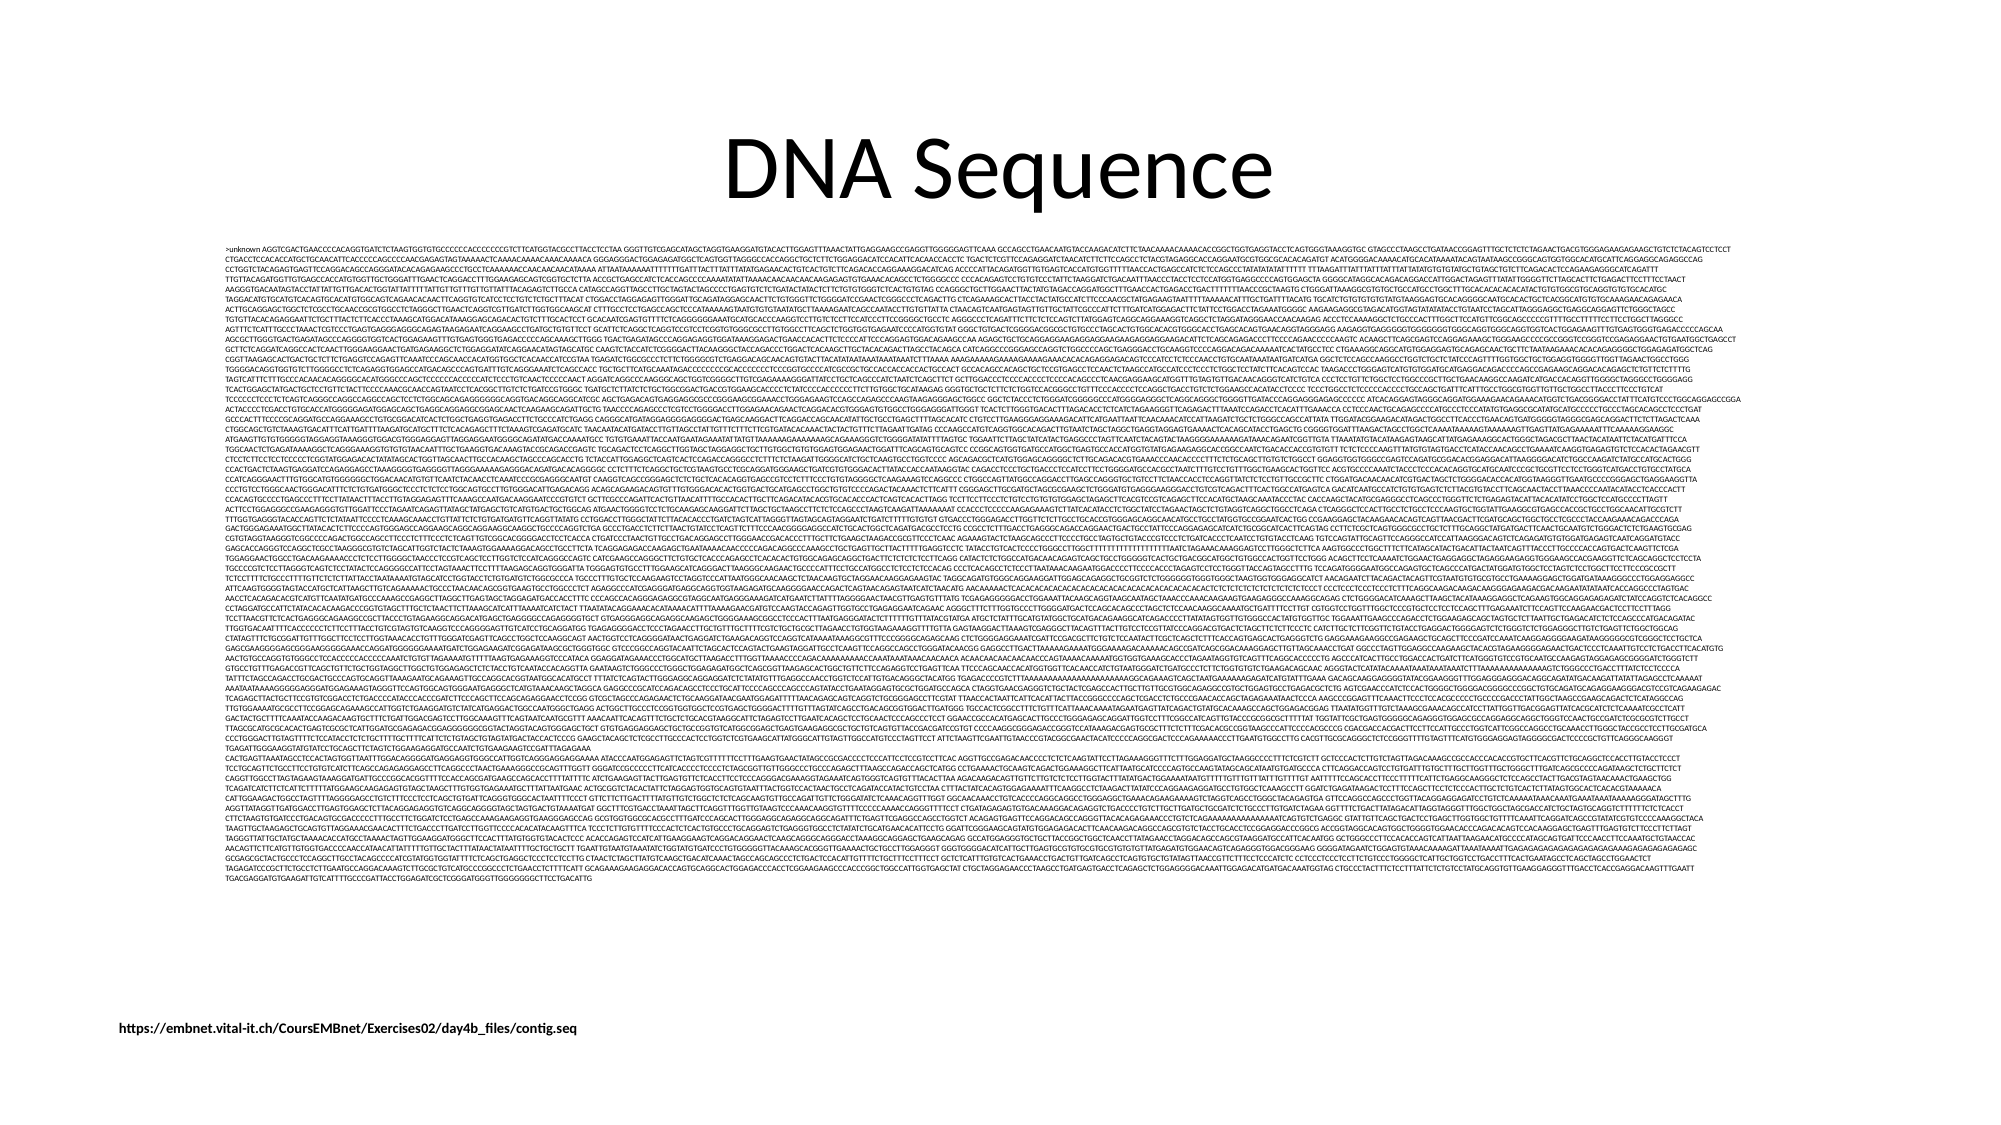

# DNA Sequence
>unknown AGGTCGACTGAACCCCACAGGTGATCTCTAAGTGGTGTGCCCCCCACCCCCCCGTCTTCATGGTACGCCTTACCTCCTAA GGGTTGTCGAGCATAGCTAGGTGAAGGATGTACACTTGGAGTTTAAACTATTGAGGAAGCCGAGGTTGGGGGAGTTCAAA GCCAGCCTGAACAATGTACCAAGACATCTTCTAACAAAACAAAACACCGGCTGGTGAGGTACCTCAGTGGGTAAAGGTGC GTAGCCCTAAGCCTGATAACCGGAGTTTGCTCTCTCTAGAACTGACGTGGGAGAAGAGAAGCTGTCTCTACAGTCCTCCT CTGACCTCCACACCATGCTGCAACATTCACCCCCAGCCCCAACGAGAGTAGTAAAAACTCAAAACAAAACAAACAAAACA GGGAGGGACTGGAGAGATGGCTCAGTGGTTAGGGCCACCAGGCTGCTCTTCTGGAGGACATCCACATTCACAACCACCTC TGACTCTCGTTCCAGAGGATCTAACATCTTCTTCCAGCCTCTACGTAGAGGCACCAGGAATGCGTGGCGCACACAGATGT ACATGGGGACAAAACATGCACATAAAATACAGTAATAAGCCGGGCAGTGGTGGCACATGCATTCAGGAGGCAGAGGCCAG CCTGGTCTACAGAGTGAGTTCCAGGACAGCCAGGGATACACAGAGAAGCCCTGCCTCAAAAAACCAACAACAACATAAAA ATTAATAAAAAATTTTTTTGATTTACTTTATTTATATGAGAACACTGTCACTGTCTTCAGACACCAGGAAAGGACATCAG ACCCCATTACAGATGGTTGTGAGTCACCATGTGGTTTTTAACCACTGAGCCATCTCTCCAGCCCTATATATATATTTTTT TTTAAGATTTATTTATTTATTTATTATATGTGTGTATGCTGTAGCTGTCTTCAGACACTCCAGAAGAGGGCATCAGATTT TTGTTACAGATGGTTGTGAGCCACCATGTGGTTGCTGGGATTTGAACTCAGGACCTTTGGAAGAGCAGTCGGTGCTCTTA ACCGCTGAGCCATCTCACCAGCCCCAAAATATATTAAAACAACAACAACAAGAGAGTGTGAAACACAGCCTCTGGGGCCC CCCACAGAGTCCTGTGTCCCTATTCTAAGGATCTGACAATTTAACCCTACCTCCTCCATGGTGAGGCCCCAGTGGAGCTA GGGGCATAGGCACAGACAGGACCATTGGACTAGAGTTTATATTGGGGTTCTTAGCACTTCTGAGACTTCCTTTCCTAACT AAGGGTGACAATAGTACCTATTATTGTTGACACTGGTATTATTTTTATTGTTGTTTGTTGTTATTTACAGAGTCTTGCCA CATAGCCAGGTTAGCCTTGCTAGTACTAGCCCCTGAGTGTCTCTGATACTATACTCTTCTGTGTGGGTCTCACTGTGTAG CCAGGGCTGCTTGGAACTTACTATGTAGACCAGGATGGCTTTGAACCACTGAGACCTGACTTTTTTTAACCCGCTAAGTG CTGGGATTAAAGGCGTGTGCTGCCATGCCTGGCTTTGCACACACACACATACTGTGTGGCGTGCAGGTGTGTGCACATGC TAGGACATGTGCATGTCACAGTGCACATGTGGCAGTCAGAACACAACTTCAGGTGTCATCCTCCTGTCTCTGCTTTACAT CTGGACCTAGGAGAGTTGGGATTGCAGATAGGAGCAACTTCTGTGGGTTCTGGGGATCCGAACTCGGGCCCTCAGACTTG CTCAGAAAGCACTTACCTACTATGCCATCTTCCCAACGCTATGAGAAGTAATTTTTAAAAACATTTGCTGATTTTACATG TGCATCTGTGTGTGTGTATGTAAGGAGTGCACAGGGGCAATGCACACTGCTCACGGCATGTGTGCAAAGAACAGAGAACA ACTTGCAGGAGCTGGCTCTCGCCTGCAACCGCGTGGCCTCTAGGGCTTGAACTCAGGTCGTTGATCTTGGTGGCAAGCAT CTTTGCCTCCTGAGCCAGCTCCCATAAAAAGTAATGTGTGTAATATGCTTAAAAGAATCAGCCAATACCTTGTGTTATTA CTAACAGTCAATGAGTAGTTGTTGCTATTCGCCCATTCTTTGATCATGGAGACTTCTATTCCTGGACCTAGAAATGGGGC AAGAAGAGGCGTAGACATGGTAGTATATATACCTGTAATCCTAGCATTAGGGAGGCTGAGGCAGGAGTTCTGGGCTAGCC TGTGTTACACAGAGGAATTCTGCTTTACTCTTCACCCTAAAGCATGGACATAAAGGAGCAGACACTGTCTTTGCACTCCT GCACAATCGAGTGTTTTCTCAGGGGGGAAATGCATGCACCCAAGGTCCTTGTCTCCTTCCATCCCTTCCGGGGCTGCCTC AGGGCCCTCAGATTTCTTCTCTCCAGTCTTATGGAGTCAGGCAGGAAAGGTCAGGCTCTAGGATAGGGAACCAACAAGAG ACCCTCCAAAAGGCTCTGCCCACTTTGGCTTCCATGTTCGGCAGCCCCCGTTTTGCCTTTTTCCTTCCTGGCTTAGGGCC AGTTTCTCATTTGCCCTAAACTCGTCCCTGAGTGAGGGAGGGCAGAGTAAGAGAATCAGGAAGCCTGATGCTGTGTTCCT GCATTCTCAGGCTCAGGTCCGTCCTCGGTGTGGGCGCCTTGTGGCCTTCAGCTCTGGTGGTGAGAATCCCCATGGTGTAT GGGCTGTGACTCGGGGACGGCGCTGTGCCCTAGCACTGTGGCACACGTGGGCACCTGAGCACAGTGAACAGGTAGGGAGG AAGAGGTGAGGGGGTGGGGGGGTGGGCAGGTGGGCAGGTGGTCACTGGAGAAGTTTGTGAGTGGGTGAGACCCCCAGCAA AGCGCTTGGGTGACTGAGATAGCCCAGGGGTGGTCACTGGAGAAGTTTGTGAGTGGGTGAGACCCCCAGCAAAGCTTGGG TGACTGAGATAGCCCAGGAGAGGTGGATAAAGGAGACTGAACCACACTTCTCCCCATTCCCAGGAGTGGACAGAAGCCAA AGAGCTGCTGCAGGAGGAAGAGGAGGAAGAAGAGGAGGAAGACATTCTCAGCAGAGACCCTTCCCCAGAACCCCCAAGTC ACAAGCTTCAGCGAGTCCAGGAGAAAGCTGGGAAGCCCCGCCGGGTCCGGGTCCGAGAGGAACTGTGAATGGCTGAGCCT GCTTCTCAGGATCAGGCCACTCAACTTGGGAAGGAACTGATGAGAAGGCTCTGGAGGATATCAGGAACATAGTAGCATGC CAAGTCTACCATCTCGGGGACTTACAAGGGCTACCAGACCCTGGACTCACAAGCTTGCTACACAGACTTAGCCTACAGCA CATCAGGCCCGGGAGCCAGGTCTGGCCCCAGCTGAGGGACCTGCAAGGTCCCCAGGACAGACAAAAATCACTATGCCTCC CTGAAAGGCAGGCATGTGGAGGAGTGCAGAGCAACTGCTTCTAATAAGAAACACACAGAGGGGCTGGAGAGATGGCTCAG CGGTTAAGAGCACTGACTGCTCTTCTGAGGTCCAGAGTTCAAATCCCAGCAACCACATGGTGGCTCACAACCATCCGTAA TGAGATCTGGCGCCCTCTTCTGGGGCGTCTGAGGACAGCAACAGTGTACTTACATATAATAAATAAATAAATCTTTAAAA AAAGAAAAAGAAAAGAAAAGAAACACACAGAGGAGACAGTCCCATCCTCTCCCAACCTGTGCAATAAATAATGATCATGA GGCTCTCCAGCCAAGGCCTGGTCTGCTCTATCCCAGTTTTGGTGGCTGCTGGAGGTGGGGTTGGTTAGAACTGGCCTGGG TGGGGACAGGTGGTGTCTTGGGGCCTCTCAGAGGTGGAGCCATGACAGCCCAGTGATTTGTCAGGGAAATCTCAGCCACC TGCTGCTTCATGCAAATAGACCCCCCCCGCACCCCCCCTCCCGGTGCCCCATCGCCGCTGCCACCACCACCACTGCCACT GCCACAGCCACAGCTGCTCCGTGAGCCTCCAACTCTAAGCCATGCCATCCCTCCCTCTGGCTCCTATCTTCACAGTCCAC TAAGACCCTGGGAGTCATGTGTGGATGCATGAGGACAGACCCCAGCCGAGAAGCAGGACACAGAGCTCTGTTCTCTTTTG TAGTCATTTCTTTGCCCACAACACAGGGGCACATGGGCCCAGCTCCCCCCACCCCCATCTCCCTGTCAACTCCCCCAACT AGGATCAGGCCCAAGGGCAGCTGGTCGGGGCTTGTCGAGAAAAGGGATTATCCTGCTCAGCCCATCTAATCTCAGCTTCT GCTTGGACCCTCCCCACCCCTCCCCACAGCCCTCAACGAGGAAGCATGGTTTGTAGTGTTGACAACAGGGTCATCTGTCA CCCTCCTGTTCTGGCTCCTGGCCCGCTTGCTGAACAAGGCCAAGATCATGACCACAGGTTGGGGCTAGGGCCTGGGGAGG TCACTGGAGCTATGACTGCTCCTGTTCTACTTCCCCAAACGCAACCAGTAATCCTCACGGCTTGTCTCTGATCCGTGGGC TGATGCTCTTATCTCTGCTGGCGGACTGACCGTGGAAGCACCCCTCTATCCCCACCCCCCTTCTTGTGGCTGCATAAGAG GGGTGCTGCTCTTCTCTGGTCCACGGGCCTGTTTCCCACCCCTCCAGGCTGACCTGTCTCTGGAAGCCACATACCTCCCC TCCCTGGCCTCTCCCCCACCCCTGCCAGCTGATTTCATTTGCCTGGCGTGGTTGTTGCTGGCCTTACCCTTCCCTGTCAT TCCCCCCTCCCTCTCAGTCAGGGCCAGGCCAGGCCAGCTCCTCTGGCAGCAGAGGGGGGCAGGTGACAGGCAGGCATCGC AGCTGAGACAGTGAGGAGGCGCCCGGGAAGCGGAAACCTGGGAGAAGTCCAGCCAGAGCCCAAGTAAGAGGGAGCTGGCC GGCTCTACCCTCTGGGATCGGGGGCCCATGGGGAGGGCTCAGGCAGGGCTGGGGTTGATACCCAGGAGGGAGAGCCCCCC ATCACAGGAGTAGGGCAGGATGGAAAGAACAGAAACATGGTCTGACGGGGACCTATTTCATGTCCCTGGCAGGAGCCGGA ACTACCCCTCGACCTGTGCACCATGGGGGAGATGGAGCAGCTGAGGCAGGAGGCGGAGCAACTCAAGAAGCAGATTGCTG TAACCCCAGAGCCCTCGTCCTGGGGACCTTGGAGAACAGAACTCAGGACACGTGGGAGTGTGGCCTGGGAGGGATTGGGT TCACTCTTGGGTGACACTTTAGACACCTCTCATCTAGAAGGGTTCAGAGACTTTAAATCCAGACCTCACATTTGAAACCA CCTCCCAACTGCAGAGCCCCATGCCCTCCCATATGTGAGGCGCATATGCATGCCCCCTGCCCTAGCACAGCCTCCCTGAT GCCCACTTTCCCCGCAGGATGCCAGGAAAGCCTGTGCGGACATCACTCTGGCTGAGGTGAGACCTTCTGCCCATCTGAGG CAGGGCATGATAGGAGGGGAGGGGACTGAGCAAGGACTTCAGGACCAGCAACATATTGCTGCCTGAGCTTTTAGCACATC CTGTCCTTGAAGGGAGGAAAGACATTCATGAATTAATTCAACAAACATCCATTAAGATCTGCTCTGGGCCAGCCATTATA TTGGATACGGAAGACATAGACTGGCCTTCACCCTGAACAGTGATGGGGGTAGGGCGAGCAGGACTTCTCTTAGACTCAAA CTGGCAGCTGTCTAAAGTGACATTTCATTGATTTTAAGATGCATGCTTTCTCACAGAGCTTTCTAAAGTCGAGATGCATC TAACAATACATGATACCTTGTTAGCCTATTGTTTCTTTCTTCGTGATACACAAACTACTACTGTTTCTTAGAATTGATAG CCCAAGCCATGTCAGGTGGCACAGACTTGTAATCTAGCTAGGCTGAGGTAGGAGTGAAAACTCACAGCATACCTGAGCTG CGGGGTGGATTTAAGACTAGCCTGGCTCAAAATAAAAAGTAAAAAAGTTGAGTTATGAGAAAAATTTCAAAAAGGAAGGC ATGAAGTTGTGTGGGGGTAGGAGGTAAAGGGTGGACGTGGGAGGAGTTAGGAGGAATGGGGCAGATATGACCAAAATGCC TGTGTGAAATTACCAATGAATAGAAATATTATGTTAAAAAAGAAAAAAAGCAGAAAGGGTCTGGGGATATATTTTAGTGC TGGAATTCTTAGCTATCATACTGAGGCCCTAGTTCAATCTACAGTACTAAGGGGAAAAAAGATAAACAGAATCGGTTGTA TTAAATATGTACATAAGAGTAAGCATTATGAGAAAGGCACTGGGCTAGACGCTTAACTACATAATTCTACATGATTTCCA TGGCAACTCTGAGATAAAAGGCTCAGGGAAAGGTGTGTGTAACAATTTGCTGAAGGTGACAAAGTACCGCAGACCGAGTC TGCAGACTCCTCAGGCTTGGTAGCTAGGAGGCTGCTTGTGGCTGTGTGGAGTGGAGAACTGGATTTCAGCAGTGCAGTCC CCGGCAGTGGTGATGCCATGGCTGAGTGCCACCATGGTGTATGAGAAGAGGCACCGGCCAATCTGACACCACCGTGTGTT TCTCTCCCCAAGTTTATGTGTAGTGACCTCATACCAACAGCCTGAAAATCAAGGTGAGAGTGTCTCCACACTAGAACGTT CTCCTCTTCCTCCTCCCCCTCGGTATGGAGACACTATATAGCACTGGTTAGCAACTTGCCACAAGCTAGCCCAGCACCTG TCTACCATTGGAGGCTCAGTCACTCCAGACCAGGGCCTCTTTCTCTAAGATTGGGGCATCTGCTCAAGTGCCTGGTCCCC AGCAGACGCTCATGTGGAGCAGGGGCTCTTGCAGACACGTGAAACCCAACACCCCTTTCTCTGCAGCTTGTGTCTGGCCT GGAGGTGGTGGGCCGAGTCCAGATGCGGACACGGAGGACATTAAGGGGACATCTGGCCAAGATCTATGCCATGCACTGGG CCACTGACTCTAAGTGAGGATCCAGAGGAGCCTAAAGGGGTGAGGGGTTAGGGAAAAAGAGGGACAGATGACACAGGGGC CCTCTTTCTCAGGCTGCTCGTAAGTGCCTCGCAGGATGGGAAGCTGATCGTGTGGGACACTTATACCACCAATAAGGTAC CAGACCTCCCTGCTGACCCTCCATCCTTCCTGGGGATGCCACGCCTAATCTTTGTCCTGTTTGGCTGAAGCACTGGTTCC ACGTGCCCCAAATCTACCCTCCCACACAGGTGCATGCAATCCCGCTGCGTTCCTCCTGGGTCATGACCTGTGCCTATGCA CCATCAGGGAACTTTGTGGCATGTGGGGGGCTGGACAACATGTGTTCAATCTACAACCTCAAATCCCGCGAGGGCAATGT CAAGGTCAGCCGGGAGCTCTCTGCTCACACAGGTGAGCCGTCCTCTTTCCCTGTGTAGGGGCTCAAGAAAGTCCAGGCCC CTGGCCAGTTATGGCCAGGACCTTGAGCCAGGGTGCTGTCCTTCTAACCACCTCCAGGTTATCTCTCCTGTTGCCGCTTC CTGGATGACAACAACATCGTGACTAGCTCTGGGGACACCACATGGTAAGGGTTGAATGCCCCGGGAGCTGAGGAAGGTTA CCCTGTCCTGGGCAACTGGGACATTTCTCTGTGATGGGCTCCCTCTCTCCTGGCAGTGCCTTGTGGGACATTGAGACAGG ACAGCAGAAGACAGTGTTTGTGGGACACACTGGTGACTGCATGAGCCTGGCTGTGTCCCCAGACTACAAACTCTTCATTT CGGGAGCTTGCGATGCTAGCGCGAAGCTCTGGGATGTGAGGGAAGGGACCTGTCGTCAGACTTTCACTGGCCATGAGTCA GACATCAATGCCATCTGTGTGAGTCTCTTACGTGTACCTTCAGCAACTACCTTAAACCCCAATACATACCTCACCCACTT CCACAGTGCCCCTGAGCCCTTTCCTTATAACTTTACCTTGTAGGAGAGTTTCAAAGCCAATGACAAGGAATCCCGTGTCT GCTTCGCCCAGATTCACTGTTAACATTTTGCCACACTTGCTTCAGACATACACGTGCACACCCACTCAGTCACACTTAGG TCCTTCCTTCCCTCTGTCCTGTGTGTGGAGCTAGAGCTTCACGTCCGTCAGAGCTTCCACATGCTAAGCAAATACCCTAC CACCAAGCTACATGCGAGGGCCTCAGCCCTGGGTTCTCTGAGAGTACATTACACATATCCTGGCTCCATGCCCCTTAGTT ACTTCCTGGAGGGCCGAAGAGGGTGTTGGATTCCCTAGAATCAGAGTTATAGCTATGAGCTGTCATGTGACTGCTGGCAG ATGAACTGGGGTCCTCTGCAAGAGCAAGGATTCTTAGCTGCTAAGCCTTCTCTCCAGCCCTAAGTCAAGATTAAAAAAAT CCACCCTCCCCCAAGAGAAAGTCTTATCACATACCTCTGGCTATCCTAGAACTAGCTCTGTAGGTCAGGCTGGCCTCAGA CTCAGGGCTCCACTTGCCTCTGCCTCCCAAGTGCTGGTATTGAAGGCGTGAGCCACCGCTGCCTGGCAACATTGCGTCTT TTTGGTGAGGGTACACCAGTTCTCTATAATTCCCCTCAAAGCAAACCTGTTATTCTCTGTGATGATGTTCAGGTTATATG CCTGGACCTTGGGCTATTCTTACACACCCTGATCTAGTCATTAGGGTTAGTAGCAGTAGGAATCTGATCTTTTTGTGTGT GTGACCCTGGGAGACCTTGGTTCTCTTGCCTGCACCGTGGGAGCAGGCAACATGCCTGCCTATGGTGCCGGAATCACTGG CCGAAGGAGCTACAAGAACACAGTCAGTTAACGACTTCGATGCAGCTGGCTGCCTCGCCCTACCAAGAAACAGACCCAGA GACTGGGAGAAATGGCTTATACACTCTTCCCCAGTGGGAGCCAGGAAGCAGGCAGGAAGGCAAGGCTGCCCCAGGTCTGA GCCCTGACCTCTTCTTAACTGTATCCTCAGTTCTTTCCCAACGGGGAGGCCATCTGCACTGGCTCAGATGACGCCTCCTG CCGCCTCTTTGACCTGAGGGCAGACCAGGAACTGACTGCCTATTCCCAGGAGAGCATCATCTGCGGCATCACTTCAGTAG CCTTCTCGCTCAGTGGGCGCCTGCTCTTTGCAGGCTATGATGACTTCAACTGCAATGTCTGGGACTCTCTGAAGTGCGAG CGTGTAGGTAAGGGTCGGCCCCAGACTGGCCAGCCTTCCCTCTTTCCCTCTCAGTTGTCGGCACGGGGACCTCCTCACCA CTGATCCCTAACTGTTGCCTGACAGGAGCCTTGGGAACCGACACCCTTTGCTTCTGAAGCTAAGACCGCGTTCCCTCAAC AGAAAGTACTCTAAGCAGCCCTTCCCCTGCCTAGTGCTGTACCCGTCCCTCTGATCACCCTCAATCCTGTGTACCTCAAG TGTCCAGTATTGCAGTTCCAGGGCCATCCATTAAGGGACAGTCTCAGAGATGTGTGGATGAGAGTCAATCAGGATGTACC GAGCACCAGGGTCCAGGCTCGCCTAAGGGCGTGTCTAGCATTGGTCTACTCTAAAGTGGAAAAGGACAGCCTGCCTTCTA TCAGGAGAGACCAAGAGCTGAATAAAACAACCCCCAGACAGGCCCAAAGCCTGCTGAGTTGCTTACTTTTTGAGGTCCTC TATACCTGTCACTCCCCTGGGCCTTGGCTTTTTTTTTTTTTTTTTTTAATCTAGAAACAAAGGAGTCCTTGGGCTCTTCA AAGTGGCCCTGGCTTTCTTCATAGCATACTGACATTACTAATCAGTTTACCCTTGCCCCACCAGTGACTCAAGTTCTCGA TGGAGGAACTGGCCTGACAAGAAAACCCTCTCCTTGGGGCTAACCCTCCGTCAGCTCCTTGGTCTCCATCAGGGCCAGTC CATCGAAGCCAGGGCTTCTGTGCTCACCCAGAGCCTCACACACTGTGGCAGAGCAGGCTGACTTCTCTCTCTCCTTCAGG CATACTCTCTGGCCATGACAACAGAGTCAGCTGCCTGGGGGTCACTGCTGACGGCATGGCTGTGGCCACTGGTTCCTGGG ACAGCTTCCTCAAAATCTGGAACTGAGGAGGCTAGAGGAAGAGGTGGGAAGCCACGAAGGTTCTCAGCAGGCTCCTCCTA TGCCCCGTCTCCTTAGGGTCAGTCTCCTATACTCCAGGGGCCATTCCTAGTAAACTTCCTTTTAAGAGCAGGTGGGATTA TGGGAGTGTGCCTTTGGAAGCATCAGGGACTTAAGGGCAAGAACTGCCCCATTTCCTGCCATGGCCTCTCCTCTCCACAG CCCTCACAGCCTCTCCCTTAATAAACAAGAATGGACCCCTTCCCCACCCTAGAGTCCTCCTGGGTTACCAGTAGCCTTTG TCCAGATGGGGAATGGCCAGAGTGCTCAGCCCATGACTATGGATGTGGCTCCTAGTCTCCTGGCTTCCTTCCCGCCGCTT TCTCCTTTTCTGCCCTTTTGTTCTCTCTTATTACCTAATAAAATGTAGCATCCTGGTACCTCTGTGATGTCTGGCGCCCA TGCCCTTTGTGCTCCAAGAAGTCCTAGGTCCCATTAATGGGCAACAAGCTCTAACAAGTGCTAGGAACAAGGAGAAGTAC TAGGCAGATGTGGGCAGGAAGGATTGGAGCAGAGGCTGCGGTCTCTGGGGGGTGGGTGGGCTAAGTGGTGGGAGGCATCT AACAGAATCTTACAGACTACAGTTCGTAATGTGTGCGTGCCTGAAAAGGAGCTGGATGATAAAGGGCCCTGGAGGAGGCC ATTCAAGTGGGGTAGTACCATGCTCATTAAGCTTGTCAGAAAAACTGCCCTAACAACAGCGGTGAAGTGCCTGGCCCTCT AGAGGCCCATCGAGGGATGAGGCAGGTGGTAAGAGATGCAAGGGGAACCAGACTCAGTAACAGAGTAATCATCTAACATG AACAAAAACTCACACACACACACACACACACACACACACACACACACACACACTCTCTCTCTCTCTCTCTCTCTCTCCCT CCCTCCCTCCCTCCCTCTTTCAGGCAAGACAAGACAAGGGAGAAGACGACAAGAATATATAATCACCAGGCCCTAGTGAC AACCTCACAGACACGTCATGTTCAATATGATGCCCAAAGCCGAGGCTTAGGCTTGAGTAGCTAGGAGATGACCACCTTTC CCCAGCCACAGGGAGAGGCGTAGGCAATGAGGGAAAGATCATGAATCTTATTTTAGGGGAACTAACGTTGAGTGTTTATG TCGAGAGGGGGACCTGGAAATTACAAGCAGGTAAGCAATAGCTAAACCCAAACAAGAAGTGAAGAGGGCCAAAGGCAGAG CTCTGGGGACATCAAAGCTTAAGCTACATAAAGGAGGCTCAGAAGTGGCAGGAGAGAGATCTATCCAGGTCTCACAGGCC CCTAGGATGCCATTCTATACACACAAGACCCGGTGTAGCTTTGCTCTAACTTCTTAAAGCATCATTTAAAATCATCTACT TTAATATACAGGAAACACATAAAACATTTTAAAAGAACGATGTCCAAGTACCAGAGTTGGTGCCTGAGAGGAATCAGAAC AGGGCTTTCTTTGGTGCCCTTGGGGATGACTCCAGCACAGCCCTAGCTCTCCAACAAGGCAAAATGCTGATTTTCCTTGT CGTGGTCCTGGTTTGGCTCCCGTGCTCCTCCTCCAGCTTTGAGAAATCTTCCAGTTCCAAGAACGACTCCTTCCTTTAGG TCCTTAACGTTCTCACTGAGGGCAGAAGGCCGCTTACCCTGTAGAAGGCAGGACATGAGCTGAGGGGCCAGAGGGGTGCT GTGAGGGAGGCAGAGGCAAGAGCTGGGGAAAGCGGCCTCCCACTTTAATGAGGGATACTCTTTTTTGTTTATACGTATGA ATGCTCTATTTGCATGTATGGCTGCATGACAGAAGGCATCAGACCCCTTATATAGTGGTTGTGGGCCACTATGTGGTTGC TGGAAATTGAAGCCCAGACCTCTGGAAGAGCAGCTAGTGCTCTTAATTGCTGAGACATCTCTCCAGCCCATGACAGATAC TTGGTGACAATTTTCACCCCCCTCTTCCTTTACCTGTCGTAGTGTCAAGGTCCCAGGGGAGTTGTCATCCTGCAGGATGG TGAGAGGGGACCTCCCTAGAACCTTGCTGTTTGCTTTTCGTCTGCTGCGCTTAGAACCTGTGGTAAGAAAGGTTTTGTTA GAGTAAGGACTTAAAGTCGAGGGCTTACAGTTTACTTGTCCTCCGTTATCCCAGGACGTGACTCTAGCTTCTCTTCCCTC CATCTTGCTCTTCGGTTCTGTACCTGAGGACTGGGGAGTCTCTGGGTCTCTGGAGGGCTTGTCTGAGTTCTGGCTGGCAG CTATAGTTTCTGCGGATTGTTTGGCTTCCTCCTTGGTAAACACCTGTTTGGGATCGAGTTCAGCCTGGCTCCAAGGCAGT AACTGGTCCTCAGGGGATAACTGAGGATCTGAAGACAGGTCCAGGTCATAAAATAAAGGCGTTTCCCGGGGCAGAGCAAG CTCTGGGGAGGAAATCGATTCCGACGCTTCTGTCTCCAATACTTCGCTCAGCTCTTTCACCAGTGAGCACTGAGGGTCTG GAGGAAAGAAGGCCGAGAAGCTGCAGCTTCCCGATCCAAATCAAGGAGGGGAAGATAAGGGGGCGTCGGGCTCCTGCTCA GAGCGAAGGGGAGCGGGAAGGGGGAAACCAGGATGGGGGGAAAATGATCTGGAGAAGATCGGAGATAAGCGCTGGGTGGC GTCCCGGCCAGGTACAATTCTAGCACTCCAGTACTGAAGTAGGATTGCCTCAAGTTCCAGGCCAGCCTGGGATACAACGG GAGGCCTTGACTTAAAAAGAAAATGGGAAAAGACAAAAACAGCCGATCAGCGGACAAAGGAGCTTGTTAGCAAACCTGAT GGCCCTAGTTGGAGGCCAAGAAGCTACACGTAGAAGGGGAGAACTGACTCCCTCAAATTGTCCTCTGACCTTCACATGTG AACTGTGCCAGGTGTGGGCCTCCACCCCCACCCCCAAATCTGTGTTAGAAAATGTTTTTAAGTGAGAAAGGTCCCATACA GGAGGATAGAAACCCTGGCATGCTTAAGACCTTTGGTTAAAACCCCAGACAAAAAAAAACCAAATAAATAAACAACAACA ACAACAACAACAACAACCCAGTAAAACAAAAATGGTGGTGAAAGCACCCTAGAATAGGTGTCAGTTTCAGGCACCCCCTG AGCCCATCACTTGCCTGGACCACTGATCTTCATGGGTGTCCGTGCAATGCCAAGAGTAGGAGAGCGGGGATCTGGGTCTT GTGCCTGTTTGAGACCGTTCAGCTGTTCTGCTGGTAGGCTTGGCTGTGGAGAGCTCTCTACCTGTCAATACCACAGGTTA GAATAAGTCTGGGCCCTGGGCTGGAGAGATGGCTCAGCGGTTAAGAGCACTGGCTGTTCTTCCAGAGGTCCTGAGTTCAA TTCCCAGCAACCACATGGTGGTTCACAACCATCTGTAATGGGATCTGATGCCCTCTTCTGGTGTGTCTGAAGACAGCAAC AGGGTACTCATATACAAAATAAATAAATAAATCTTTAAAAAAAAAAAAAAGTCTGGGCCCTGACCTTTATCTCCTCCCCA TATTTCTAGCCAGACCTGCGACTGCCCAGTGCAGGTTAAAGAATGCAGAAAGTTGCCAGGCACGGTAATGGCACATGCCT TTTATCTCAGTACTTGGGAGGCAGGAGGATCTCTATATGTTTGAGGCCAACCTGGTCTCCATTGTGACAGGGCTACATGG TGAGACCCCGTCTTTAAAAAAAAAAAAAAAAAAAAAAGGCAGAAAGTCAGCTAATGAAAAAAGAGATCATGTATTTGAAA GACAGCAAGGAGGGGTATACGGAAGGGTTTGGAGGGAGGGACAGGCAGATATGACAAGATTATATTAGAGCCTCAAAAAT AAATAATAAAAGGGGGAGGGATGGAGAAAGTAGGGTTCCAGTGGCAGTGGGAATGAGGGCTCATGTAAACAAGCTAGGCA GAGGCCCGCATCCAGACAGCCTCCCTGCATTCCCCAGCCCAGCCCAGTATACCTGAATAGGAGTGCGCTGGATGCCAGCA CTAGGTGAACGAGGGTCTGCTACTCGAGCCACTTGCTTGTTGCGTGGCAGAGGCCGTGCTGGAGTGCCTGAGACGCTCTG AGTCGAACCCATCTCCACTGGGGCTGGGGACGGGGCCCGGCTGTGCAGATGCAGAGGAAGGGACGTCCGTCAGAAGAGAC TCAGAGCTTACTGCTTCCGTGTCGGACCTCTGACCCCATACCCACCCGATCTTCCCAGCTTCCAGCAGAGGAACCTCCGG GTCGCTAGCCCAGAGAACTCTGCAAGGATAACGAATGGAGATTTTTAACAGAGCAGTCAGGTCTGCGGGAGCCTTCGTAT TTAACCACTAATTCATTCACATTACTTACCGGGCCCCAGCTCGACCTCTGCCCGAACACCAGCTAGAGAAATAACTCCCA AAGCCCGGAGTTTCAAACTTCCCTCCACGCCCCCTGCCCCGACCCTATTGGCTAAGCCGAAGCAGACTCTCATAGGCCAG TTGTGGAAAATGCGCCTTCCGGAGCAGAAAGCCATTGGTCTGAAGGATGTCTATCATGAGGACTGGCCAATGGGCTGAGG ACTGGCTTGCCCTCCGGTGGTGGCTCCGTGAGCTGGGGACTTTTGTTTAGTATCAGCCTGACAGCGGTGGACTTGATGGG TGCCACTCGGCCTTTCTGTTTCATTAAACAAAATAGAATGAGTTATCAGACTGTATGCACAAAGCCAGCTGGAGACGGAG TTAATATGGTTTGTCTAAAGCGAAACAGCCATCCTTATTGGTTGACGGAGTTATCACGCATCTCTCAAAATCGCCTCATT GACTACTGCTTTTCAAATACCAAGACAAGTGCTTTCTGATTGGACGAGTCCTTGGCAAAGTTTCAGTAATCAATGCGTTT AAACAATTCACAGTTTCTGCTCTGCACGTAAGGCATTCTAGAGTCCTTGAATCACAGCTCCTGCAACTCCCAGCCCTCCT GGAACCGCCACATGAGCACTTGCCCTGGGAGAGCAGGATTGGTCCTTTCGGCCATCAGTTGTACCCGCGGCGCTTTTTAT TGGTATTCGCTGAGTGGGGGCAGAGGGTGGAGCGCCAGGAGGCAGGCTGGGTCCAACTGCCGATCTCGCGCGTCTTGCCT TTAGCGCATGCGCACACTGAGTCGCGCTCATTGGATGCGAGAGACGGAGGGGGGCGGTACTAGGTACAGTGGGAGCTGCT GTGTGAGGAGGAGCTGCTGCCGGTGTCATGGCGGAGCTGAGTGAAGAGGCGCTGCTGTCAGTGTTACCGACGATCCGTGT CCCCAAGGCGGGAGACCGGGTCCATAAAGACGAGTGCGCTTTCTCTTTCGACACGCCGGTAAGCCCATTCCCCACGCCCG CGACGACCACGACTTCCTTCCATTGCCCTGGTCATTCGGCCAGGCCTGCAAACCTTGGGCTACCGCCTCCTTGCGATGCA CCCTGGGACTTGTAGTTTTCTCCATACCTCTCTGCTTTTGCTTTTCATTCTCTGTAGCTGTAGTATGACTACCACTCCCG GAAGCTACAGCTCTCGCCTTGCCCACTCCTGGTCTCGTGAAGCATTATGGGCATTGTAGTTGGCCATGTCCCTAGTTCCT ATTCTAAGTTCGAATTGTAACCCGTACGGCGAACTACATCCCCCAGGCGACTCCCAGAAAAACCCTTGAATGTGGCCTTG CACGTTGCGCAGGGCTCTCCGGGTTTTGTAGTTTCATGTGGGAGGAGTAGGGGCGACTCCCCGCTGTTCAGGGCAAGGGT TGAGATTGGGAAGGTATGTATCCTGCAGCTTCTAGTCTGGAAGAGGATGCCAATCTGTGAAGAAGTCCGATTTAGAGAAA CACTGAGTTAAATAGCCTCCACTAGTGGTTAATTTGGACAGGGGATGAGGAGGTGGGCCATTGGTCAGGGAGGAGGAAAA ATACCCAATGGAGAGTTCTAGTCGTTTTTTCCTTTGAAGTGAACTATAGCCGCGACCCCTCCCATTCCTCCGTCCTTCAC AGGTTGCCGAGACAACCCCTCTCTCAAGTATTCCTTAGAAAGGGTTTCTTTGGAGGATGCTAAGGCCCCTTTCTCGTCTT GCTCCCACTCTTGTCTAGTTAGACAAAGCCGCCACCCACACCGTGCTTCACGTTCTGCAGGCTCCACCTTGTACCTCCCT TCCTGCAGTTCTGCCTTCCTGTGTCATCTTCAGCCAGAGAGGAGCCTTCAGGCCCTAACTGAAAGGGCCGCAGTTTGGTT GGGATCCGCCCCCTTCATCACCCCTCCCCTCTAGCGGTTGTTGGGCCCTGCCCAGAGCTTTAAGCCAGACCAGCTCATGG CCTGAAAACTGCAAGTCAGACTGGAAAGGCTTCATTAATGCATCCCCAGTGCCAAGTATAGCAGCATAATGTGATGCCCA CTTCAGGACCAGTCCTGTGATTTGTGCTTTGCTTGGTTTGCTGGGCTTTGATCAGCGCCCCAGATAAGCTCTGCTTCTCT CAGGTTGGCCTTAGTAGAAGTAAAGGATGATTGCCCGGCACGGTTTTCCACCAGCGATGAAGCCAGCACCTTTTATTTTC ATCTGAAGAGTTACTTGAGTGTTCTCACCTTCCTCCCAGGGACGAAAGGTAGAAATCAGTGGGTCAGTGTTTACACTTAA AGACAAGACAGTTGTTCTTGTCTCTCCTTGGTACTTTATATGACTGGAAAATAATGTTTTTGTTTGTTTATTTGTTTTGT AATTTTTCCAGCACCTTCCCTTTTTCATTCTGAGGCAAGGGCTCTCCAGCCTACTTGACGTAGTAACAAACTGAAGCTGG TCAGATCATCTTCTCATTCTTTTTATGGAAGCAAGAGAGTGTAGCTAAGCTTTGTGGTGAGAAATGCTTTATTAATGAAC ACTGCGGTCTACACTATTCTAGGAGTGGTGCAGTGTAATTTACTGGTCCACTAACTGCCTCAGATACCATACTGTCCTAA CTTTACTATCACAGTGGAGAAAATTTCAAGGCCTCTAAGACTTATATCCCAGGAAGAGGATGCCTGTGGCTCAAAGCCTT GGATCTGAGATAAGACTCCTTTCCAGCTTCCTCTCCCACTTGCTCTGTCACTCTTATAGTGGCACTCACACGTAAAAACA CATTGGAAGACTGGCCTAGTTTTAGGGGAGCCTGTCTTTCCCTCCTCAGCTGTGATTCAGGGTGGGCACTAATTTTCCCT GTTCTTCTTGACTTTTATGTTGTCTGGCTCTCTCAGCAAGTGTTGCCAGATTGTTCTGGGATATCTCAAACAGGTTTGGT GGCAACAAACCTGTCACCCCAGGCAGGCCTGGGAGGCTGAAACAGAAGAAAAGTCTAGGTCAGCCTGGGCTACAGAGTGA GTTCCAGGCCAGCCCTGGTTACAGGAGGAGATCCTGTCTCAAAAATAAACAAATGAAATAAATAAAAAGGGATAGCTTTG AGGTTATAGGTTGATGGACCTTGAGTGGAGCTCTTACAGGAGAGGTGTCAGGCAGGGGTAGCTAGTGACTGTAAAATGAT GGCTTTCGTGACCTAAATTAGCTTCAGGTTTGGTTGTAAGTCCCAAACAAGGTGTTTTCCCCCAAAACCAGGGTTTTCCT CTGATAGAGAGTGTGACAAAGGACAGAGGTCTGACCCCTGTCTTGCTTGATGCTGCGATCTCTGCCCTTGTGATCTAGAA GGTTTTCTGACTTATAGACATTAGGTAGGGTTTGGCTGGCTAGCGACCATCTGCTAGTGCAGGTCTTTTTTCTCTCACCT CTTCTAAGTGTGATCCCTGACAGTGCGACCCCCTTTGCCTTCTGGATCTCCTGAGCCAAAGAAGAGGTGAAGGGAGCCAG GCGTGGTGGCGCACGCCTTTGATCCCAGCACTTGGGAGGCAGAGGCAGGCAGATTTCTGAGTTCGAGGCCAGCCTGGTCT ACAGAGTGAGTTCCAGGACAGCCAGGGTTACACAGAGAAACCCTGTCTCAGAAAAAAAAAAAAAAATCAGTGTCTGAGGC GTATTGTTCAGCTGACTCCTGAGCTTGGTGGCTGTTTTCAAATTCAGGATCAGCCGTATATCGTGTCCCCAAAGGCTACA TAAGTTGCTAAGAGCTGCAGTGTTAGGAAACGAACACTTTCTGACCCTTGATCCTTGGTTCCCCACACATACAAGTTTCA TCCCTCTTGTGTTTTCCCACTCTCACTGTGCCCTGCAGGAGTCTGAGGGTGGCCTCTATATCTGCATGAACACATTCCTG GGATTCGGGAAGCAGTATGTGGAGAGACACTTCAACAAGACAGGCCAGCGTGTCTACCTGCACCTCCGGAGGACCCGGCG ACCGGTAGGCACAGTGGCTGGGGTGGAACACCCAGACACAGTCCACAAGGAGCTGAGTTTGAGTGTCTTCCCTTCTTAGT TAGGGTTATTGCTATGCTAAAACACCATGCCTAAAACTAGTTGGAAGGATGGGCTTCCACTTTATGTGGTGTACACTCCC ACACCAGAGTCCATCATTGAAGGAAGTCAGGACAGGAACTCAAGCAGGGCAGGGACCTAAAGGCAGGAGCTGAAGCAGAG GCCATGGAGGGTGCTGCTTACCGGCTGGCTCAACCTTATAGAACCTAGGACAGCCAGCGTAAGGATGCCATTCACAATGG GCTGGGCCCTTCCACACCAGTCATTAATTAAGAACATGCCCCATAGCAGTGATTCCCAACCTTCCAAATGCTGTAACCAC AACAGTTCTTCATGTTGTGGTGACCCCAACCATAACATTATTTTTGTTGCTACTTTATAACTATAATTTTGCTGCTGCTT TGAATTGTAATGTAAATATCTGGTATGTGATCCCTGTGGGGGTTACAAAGCACGGGTTGAAAACTGCTGCCTTGGAGGGT GGGTGGGGACATCATTGCTTGAGTGCGTGTGCGTGCGTGTGTGTTATGAGATGTGGAACAGTCAGAGGGTGGACGGGAAG GGGGATAGAATCTGGAGTGTAAACAAAAGATTAAATAAAATTGAGAGAGAGAGAGAGAGAGAGAAAGAGAGAGAGAGAGC GCGAGCGCTACTGCCCTCCAGGCTTGCCTACAGCCCCATCGTATGGTGGTATTTTCTCAGCTGAGGCTCCCTCCTCCTTG CTAACTCTAGCTTATGTCAAGCTGACATCAAACTAGCCAGCAGCCCTCTGACTCCACATTGTTTTCTGCTTTCCTTTCCT GCTCTCATTTGTGTCACTGAAACCTGACTGTTGATCAGCCTCAGTGTGCTGTATAGTTAACCGTTCTTTCCTCCCATCTC CCTCCCTCCCTCCTTCTGTCCCTGGGGCTCATTGCTGGTCCTGACCTTTCACTGAATAGCCTCAGCTAGCCTGGAACTCT TAGAGATCCCGCTTCTGCCTCTTGAATGCCAGGACAAAGTCTTGCGCTGTCATGCCCGGCCCTCTGAACCTCTTTTCATT GCAGAAAGAAGAGGACACCAGTGCAGGCACTGGAGACCCACCTCGGAAGAAGCCCACCCGGCTGGCCATTGGTGAGCTAT CTGCTAGGAGAACCCTAAGCCTGATGAGTGACCTCAGAGCTCTGGAGGGGACAAATTGGAGACATGATGACAAATGGTAG CTGCCCTACTTTCTCCTTTATTCTCTGTCCTATGCAGGTGTTGAAGGAGGGTTTGACCTCACCGAGGACAAGTTTGAATT TGACGAGGATGTGAAGATTGTCATTTTGCCCGATTACCTGGAGATCGCTCGGGATGGGTTGGGGGGGCTTCCTGACATTG
https://embnet.vital-it.ch/CoursEMBnet/Exercises02/day4b_files/contig.seq